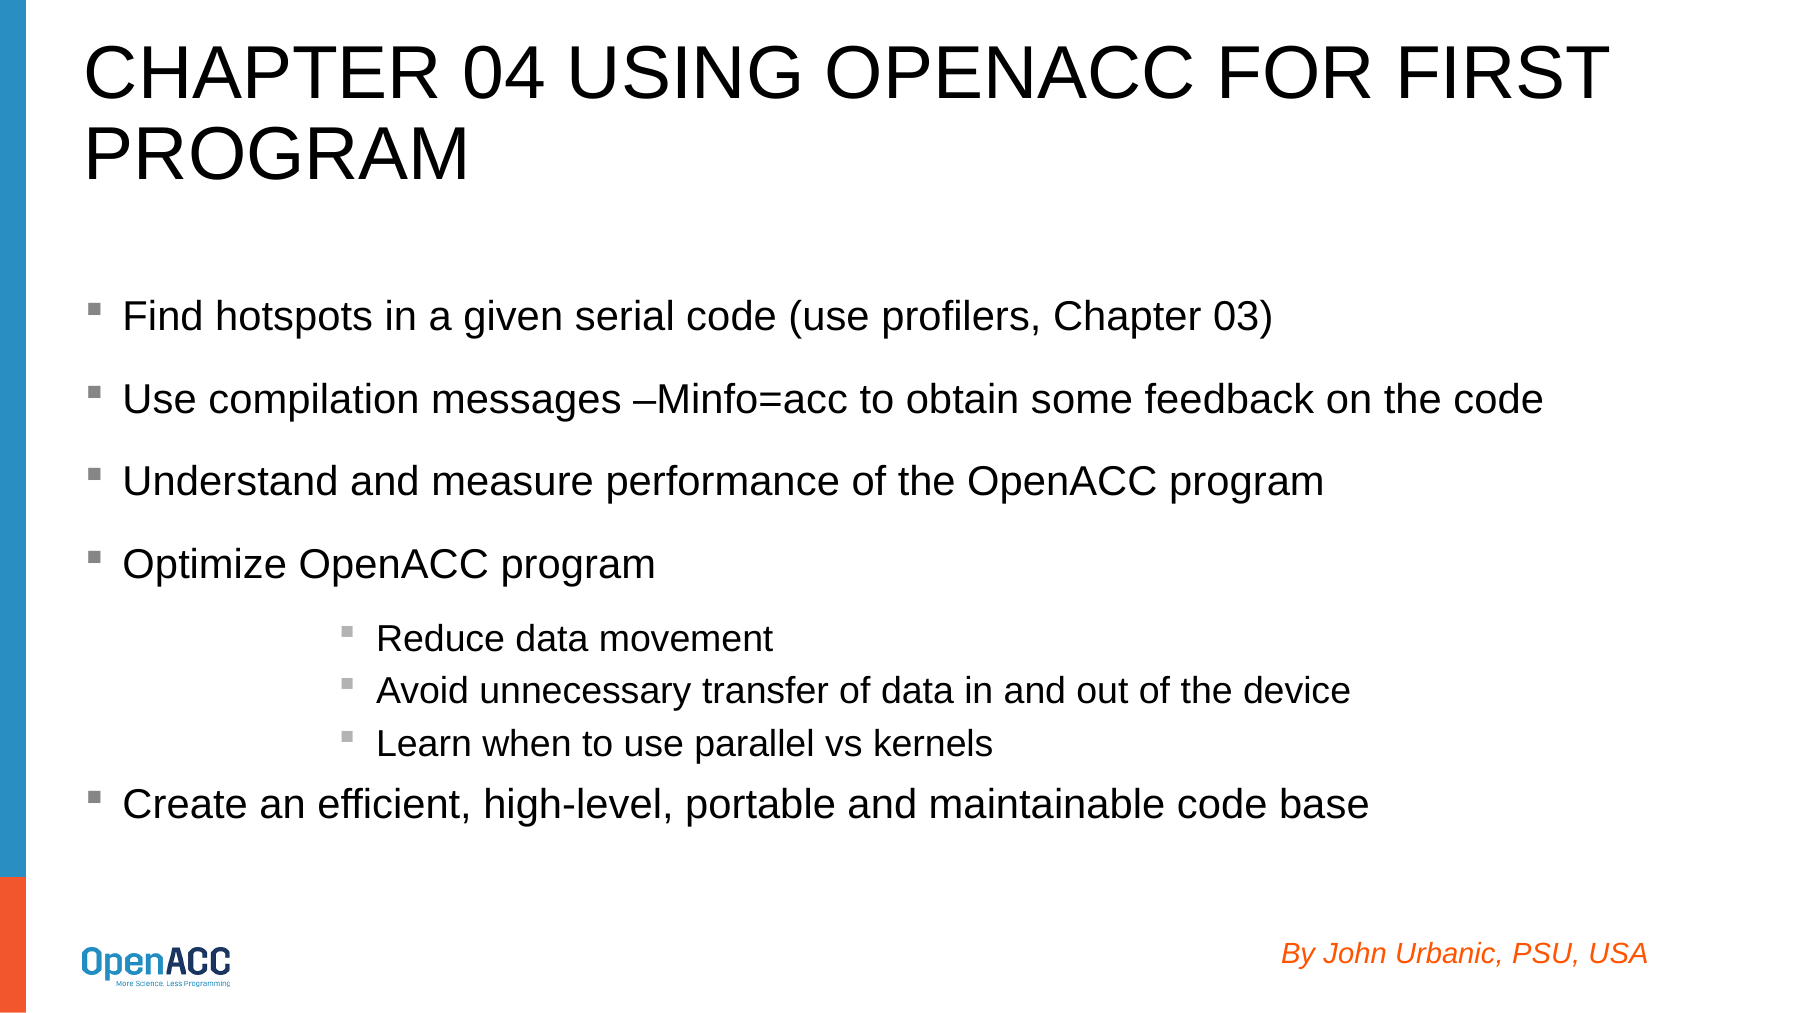

# Chapter 04 Using openacc for first program
Find hotspots in a given serial code (use profilers, Chapter 03)
Use compilation messages –Minfo=acc to obtain some feedback on the code
Understand and measure performance of the OpenACC program
Optimize OpenACC program
Reduce data movement
Avoid unnecessary transfer of data in and out of the device
Learn when to use parallel vs kernels
Create an efficient, high-level, portable and maintainable code base
By John Urbanic, PSU, USA